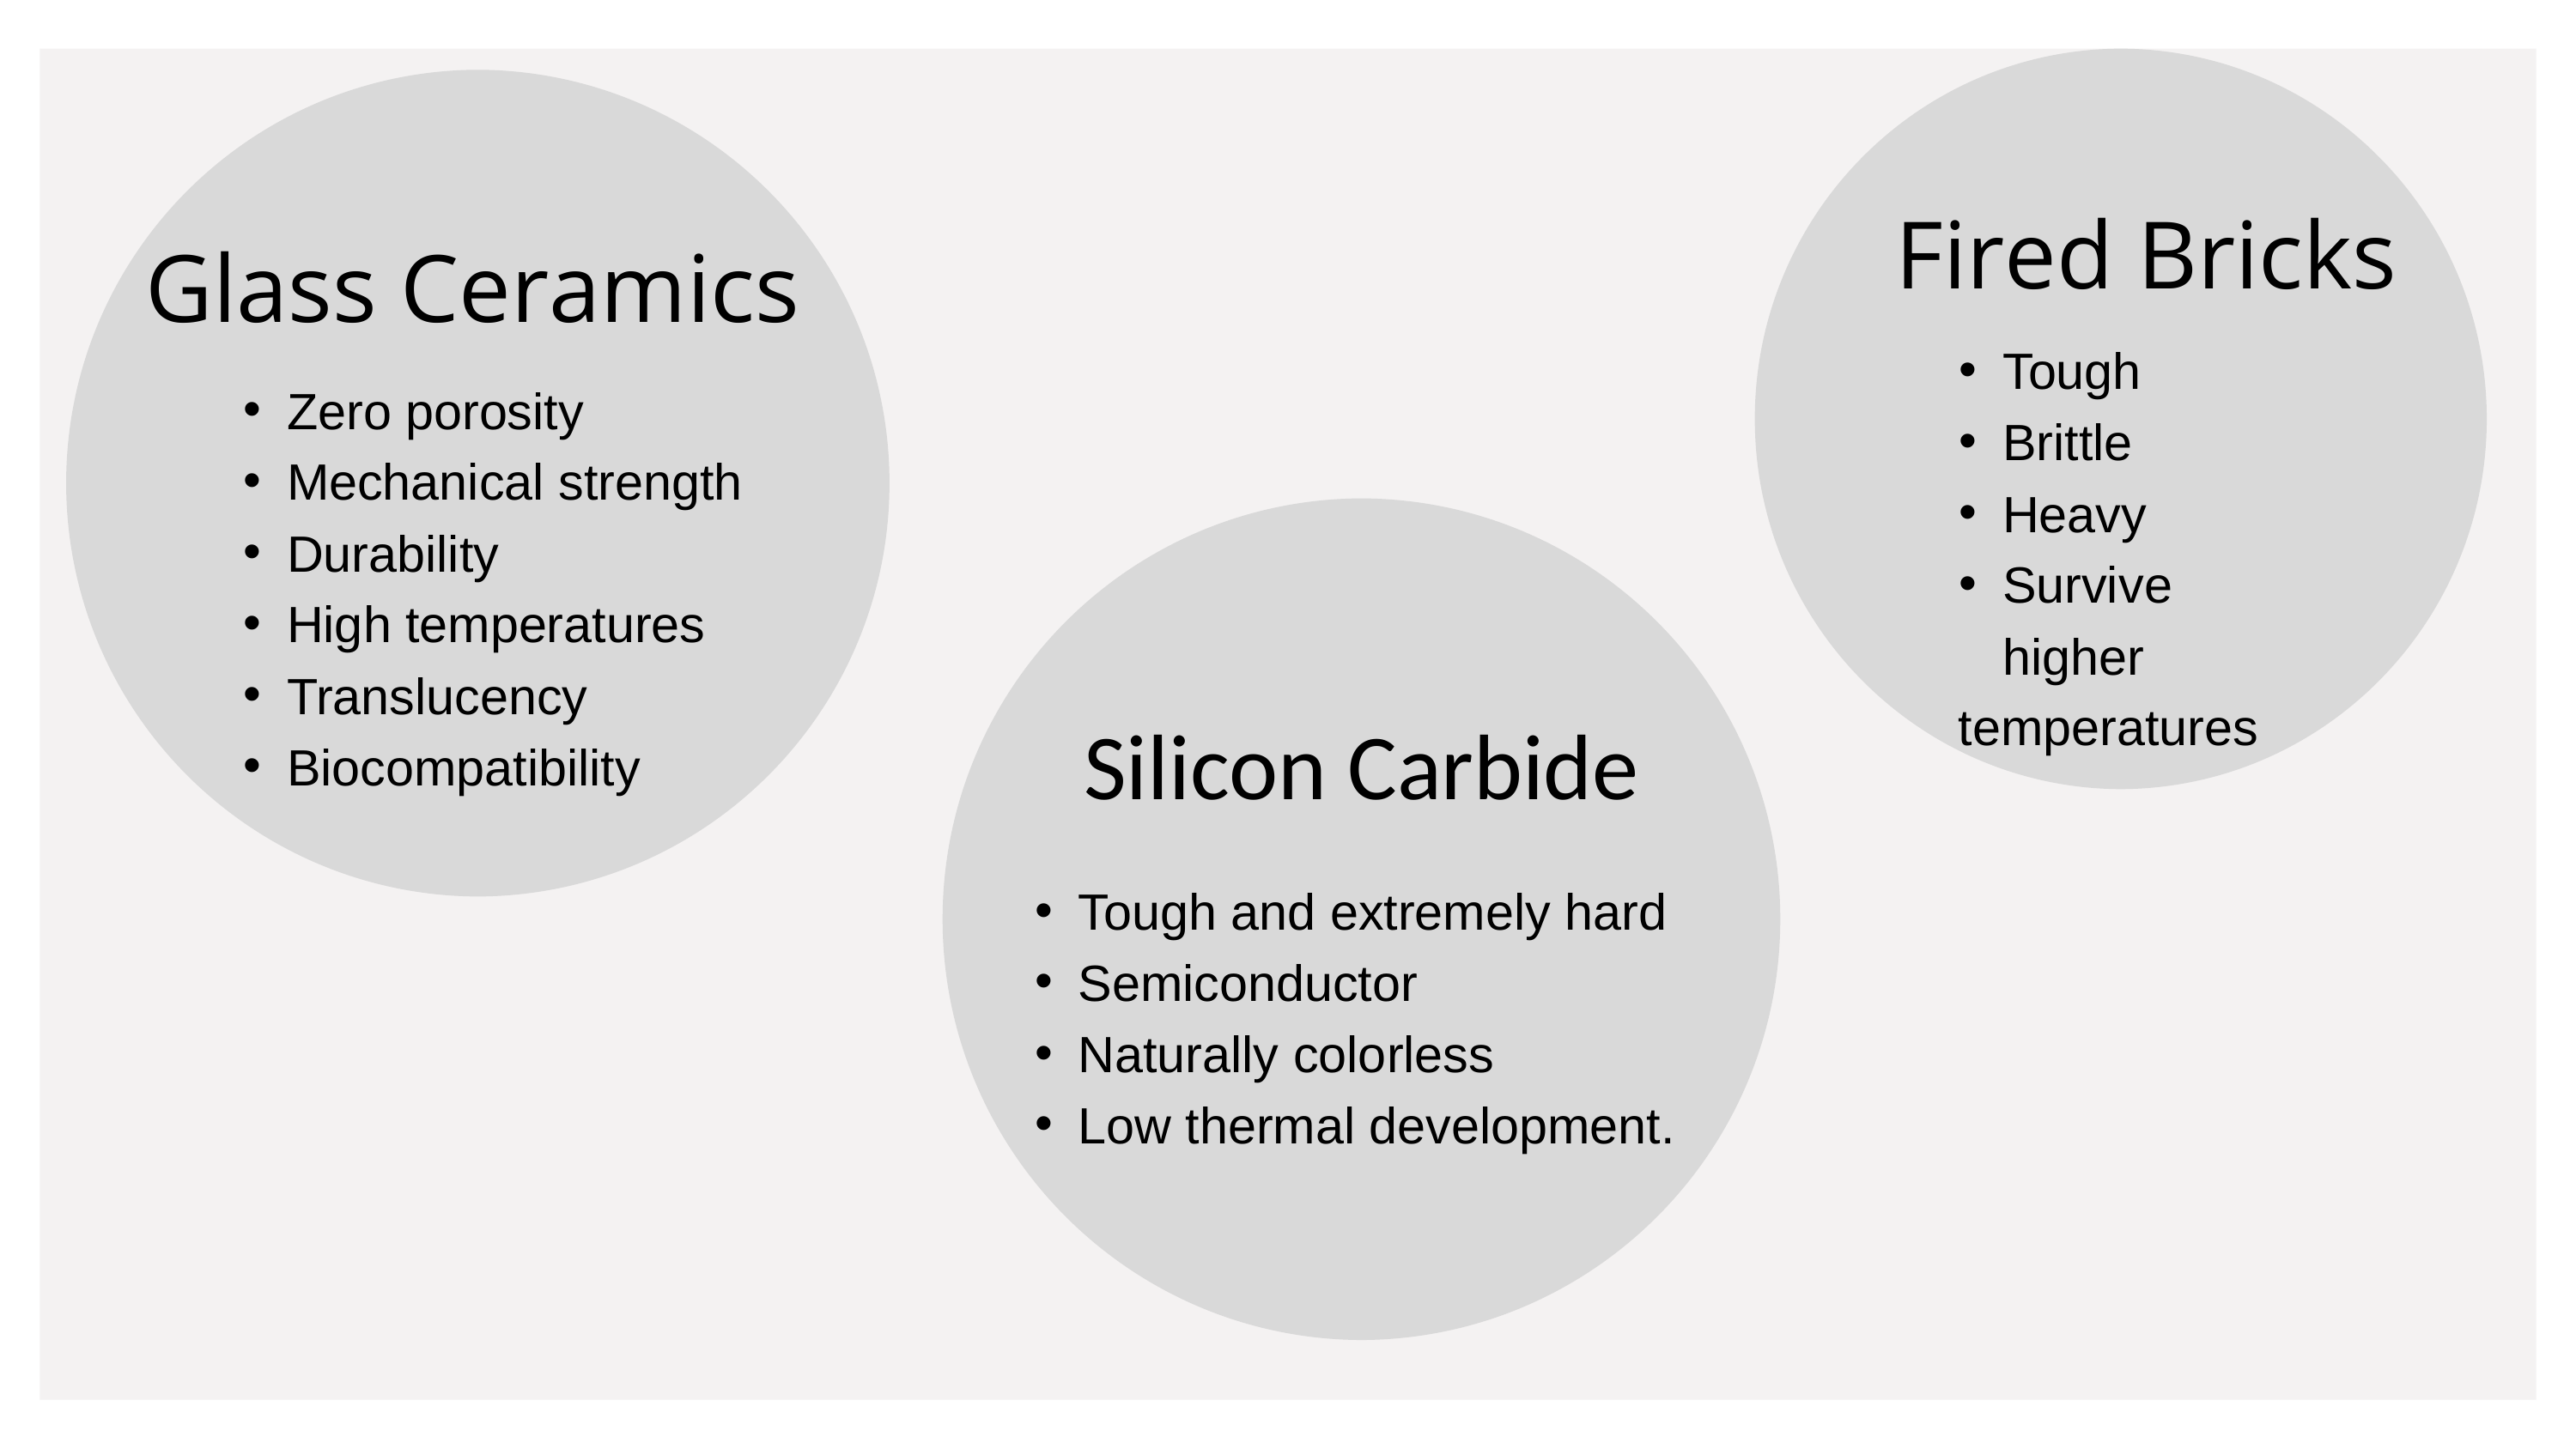

Fired Bricks
Glass Ceramics
Tough
Brittle
Heavy
Survive higher
   temperatures
Zero porosity
Mechanical strength
Durability
High temperatures
Translucency
Biocompatibility

‍Silicon Carbide
Tough and extremely hard
Semiconductor
Naturally colorless
Low thermal development.